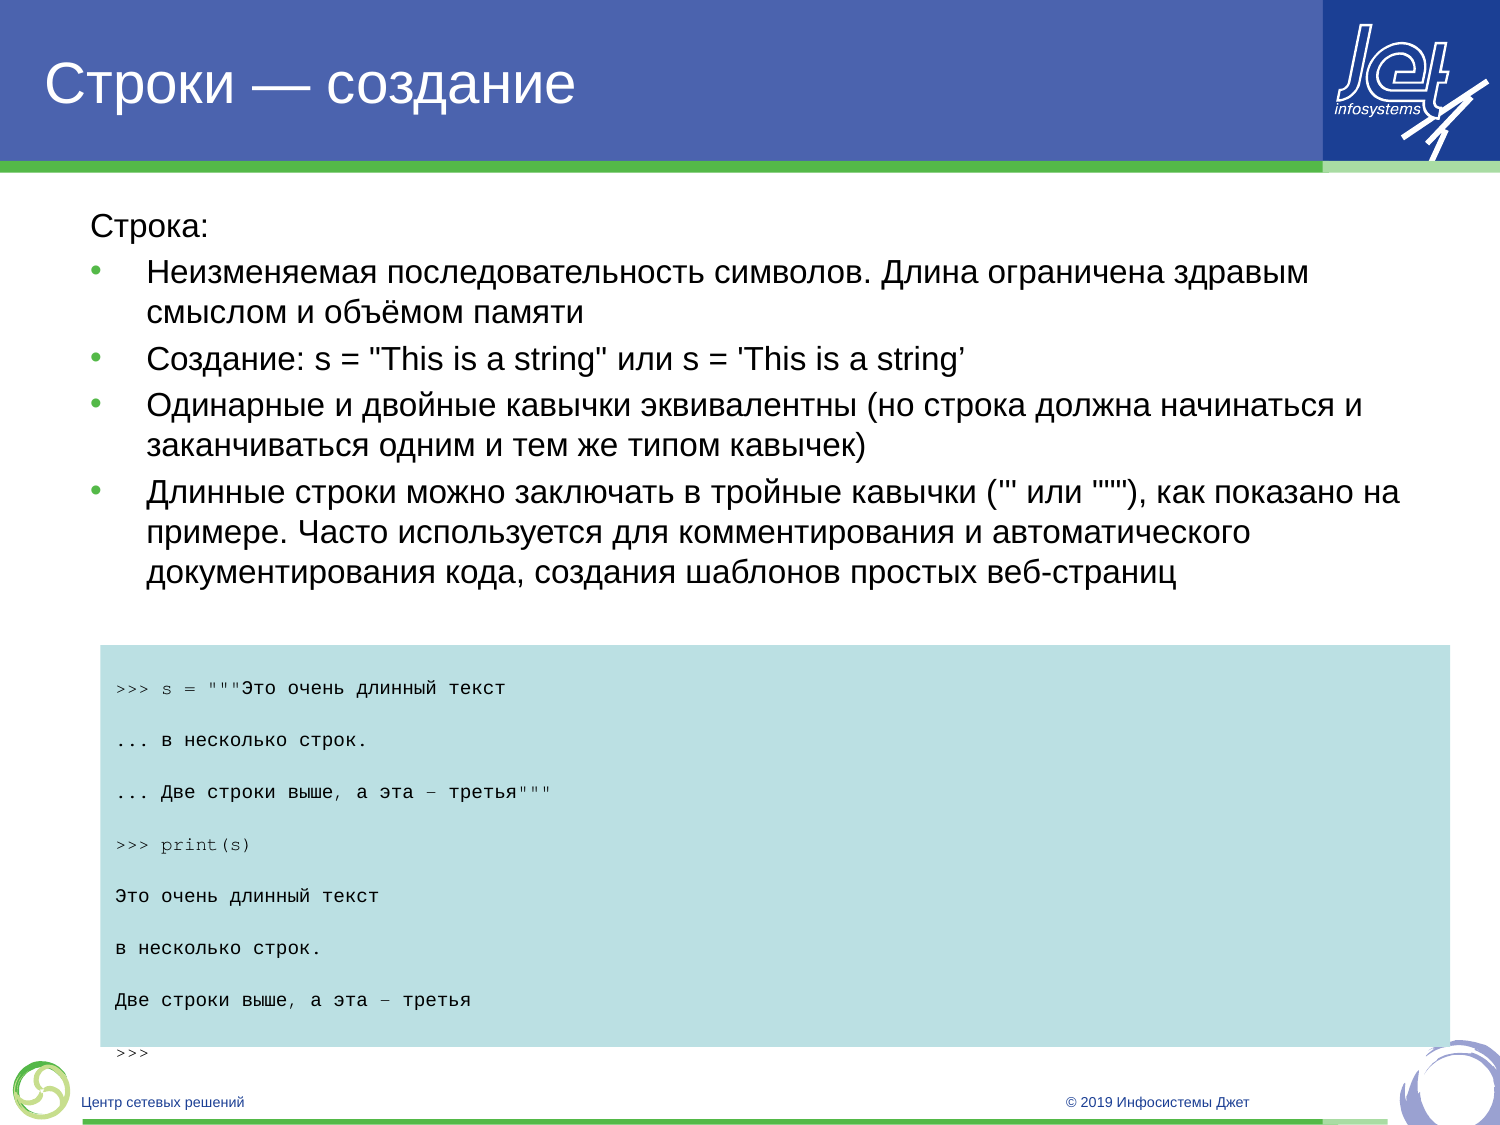

# Строки — создание
Строка:
Неизменяемая последовательность символов. Длина ограничена здравым смыслом и объёмом памяти
Создание: s = "This is a string" или s = 'This is a string’
Одинарные и двойные кавычки эквивалентны (но строка должна начинаться и заканчиваться одним и тем же типом кавычек)
Длинные строки можно заключать в тройные кавычки (''' или """), как показано на примере. Часто используется для комментирования и автоматического документирования кода, создания шаблонов простых веб-страниц

>>> s = """Это очень длинный текст
... в несколько строк.
... Две строки выше, а эта - третья"""
>>> print(s)
Это очень длинный текст
в несколько строк.
Две строки выше, а эта – третья
>>>